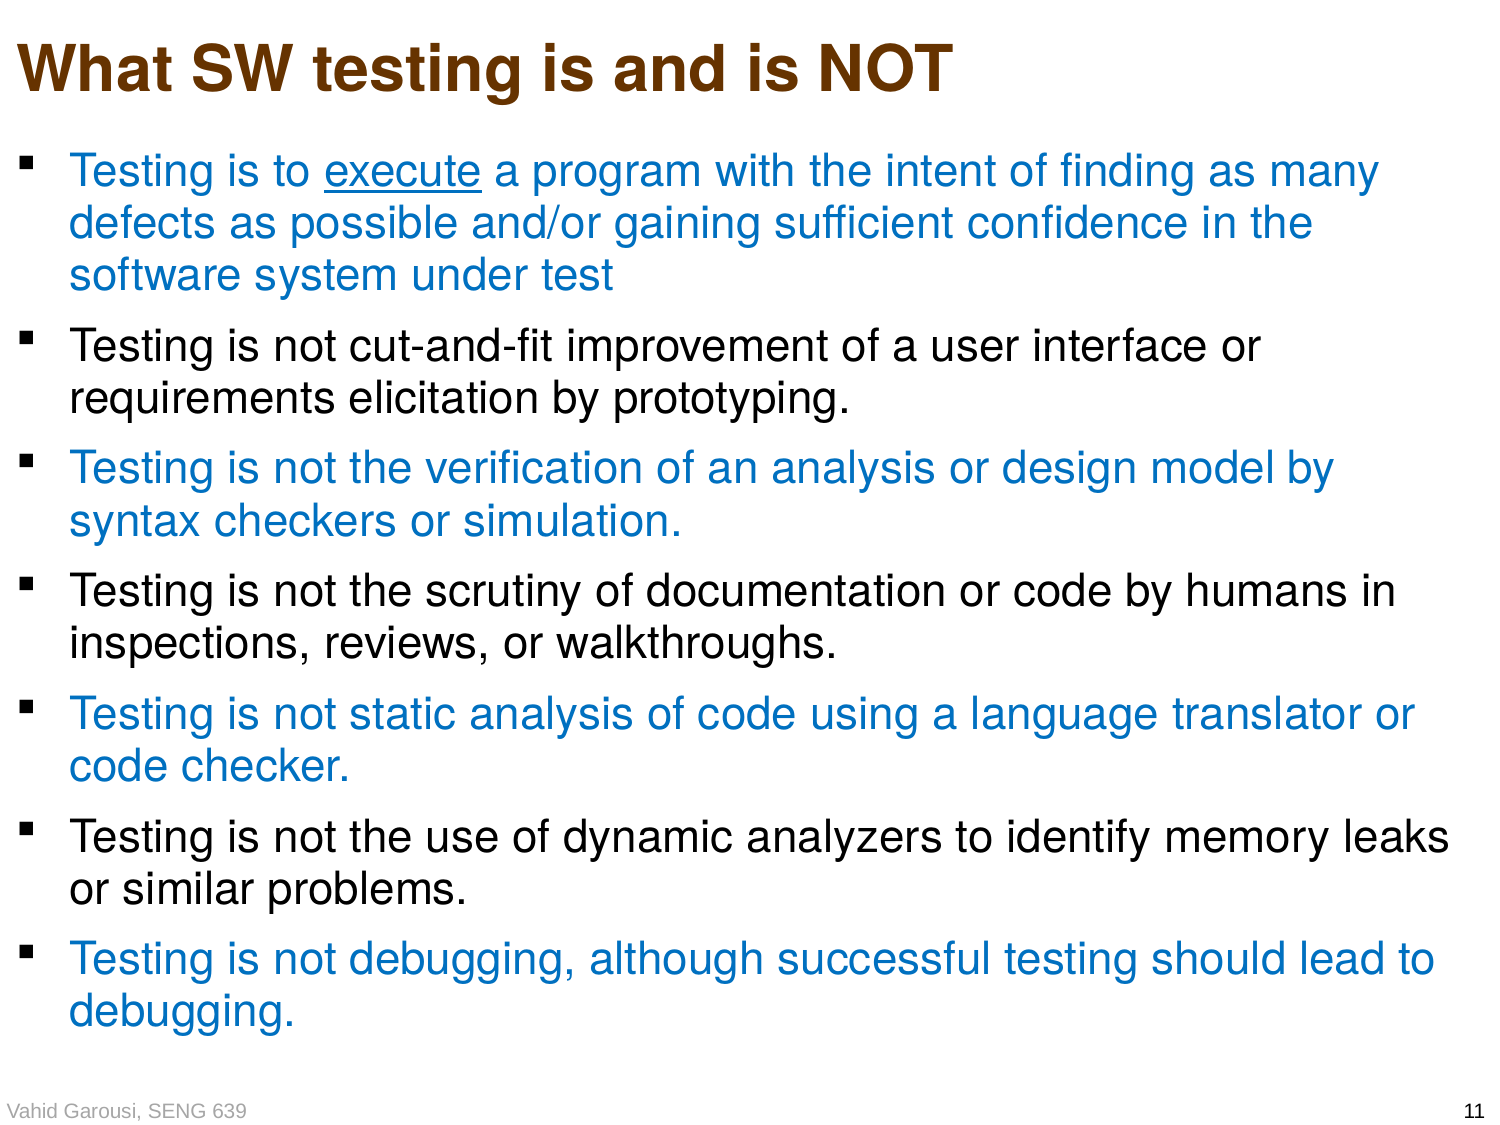

# What SW testing is and is NOT
Testing is to execute a program with the intent of finding as many defects as possible and/or gaining sufficient confidence in the software system under test
Testing is not cut-and-fit improvement of a user interface or requirements elicitation by prototyping.
Testing is not the verification of an analysis or design model by syntax checkers or simulation.
Testing is not the scrutiny of documentation or code by humans in inspections, reviews, or walkthroughs.
Testing is not static analysis of code using a language translator or code checker.
Testing is not the use of dynamic analyzers to identify memory leaks or similar problems.
Testing is not debugging, although successful testing should lead to debugging.